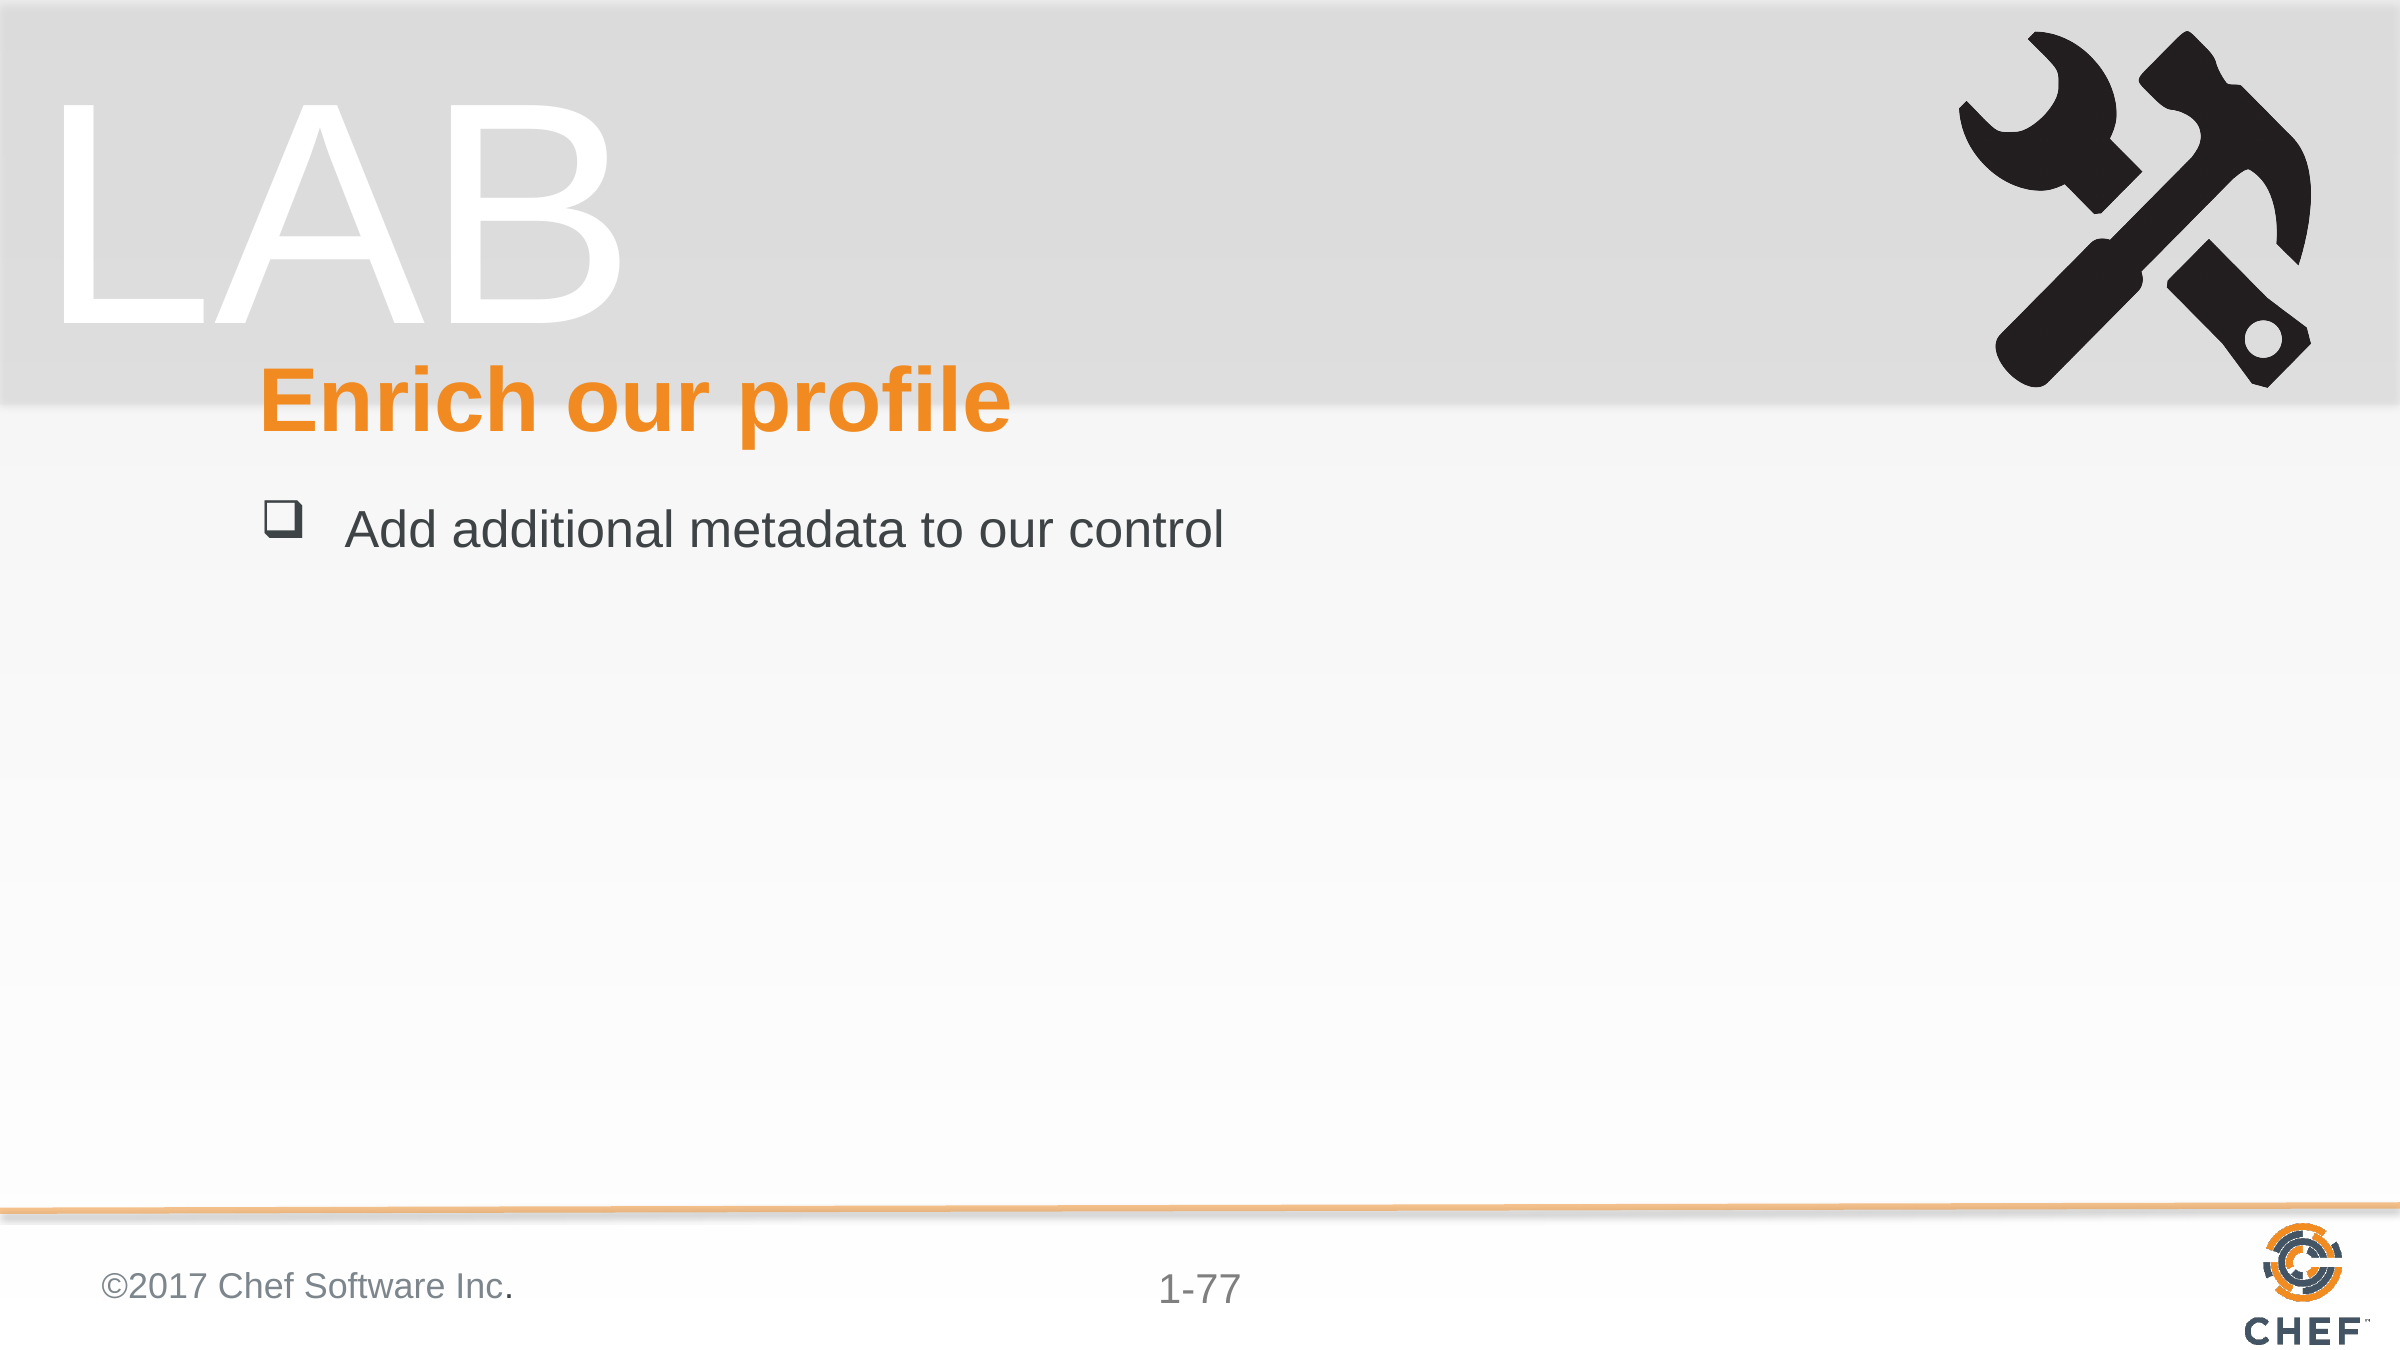

# Enrich our profile
Add additional metadata to our control